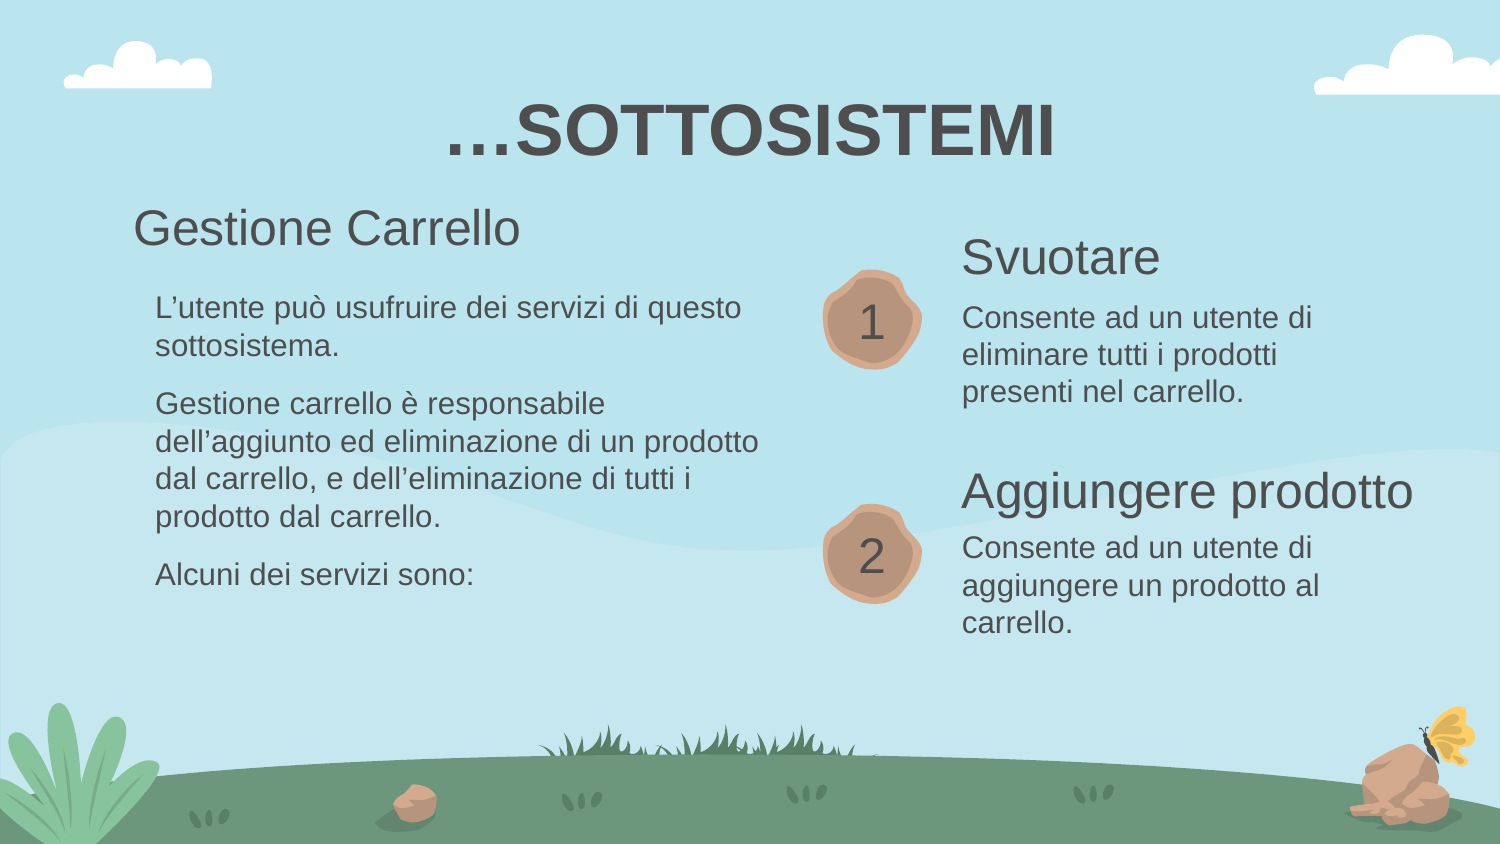

# …SOTTOSISTEMI
Gestione Carrello
Svuotare
L’utente può usufruire dei servizi di questo sottosistema.
Gestione carrello è responsabile dell’aggiunto ed eliminazione di un prodotto dal carrello, e dell’eliminazione di tutti i prodotto dal carrello.
Alcuni dei servizi sono:

Consente ad un utente di eliminare tutti i prodotti presenti nel carrello.
1
Aggiungere prodotto

Consente ad un utente di aggiungere un prodotto al carrello.
2